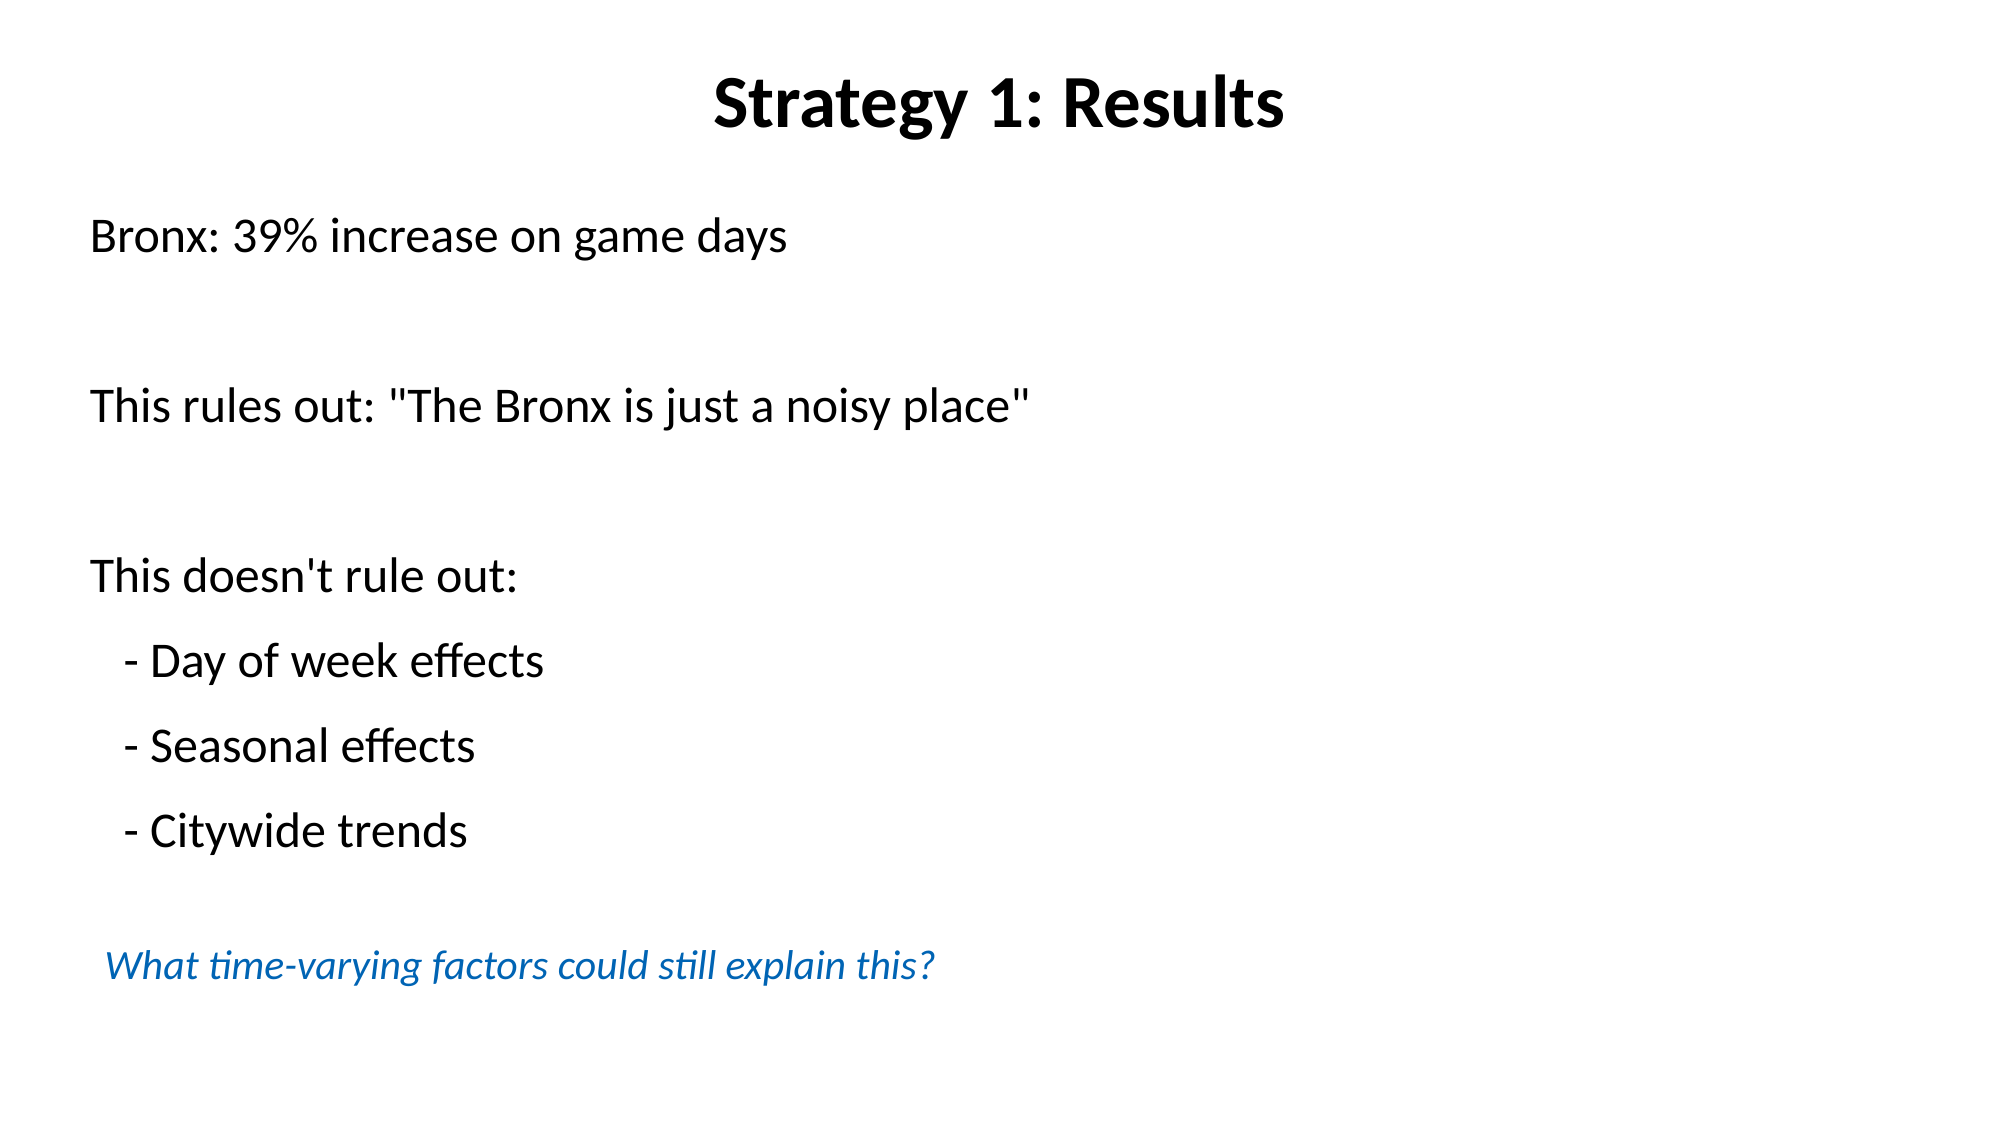

Strategy 1: Results
Bronx: 39% increase on game days

This rules out: "The Bronx is just a noisy place"

This doesn't rule out:
   - Day of week effects
   - Seasonal effects
   - Citywide trends
What time-varying factors could still explain this?